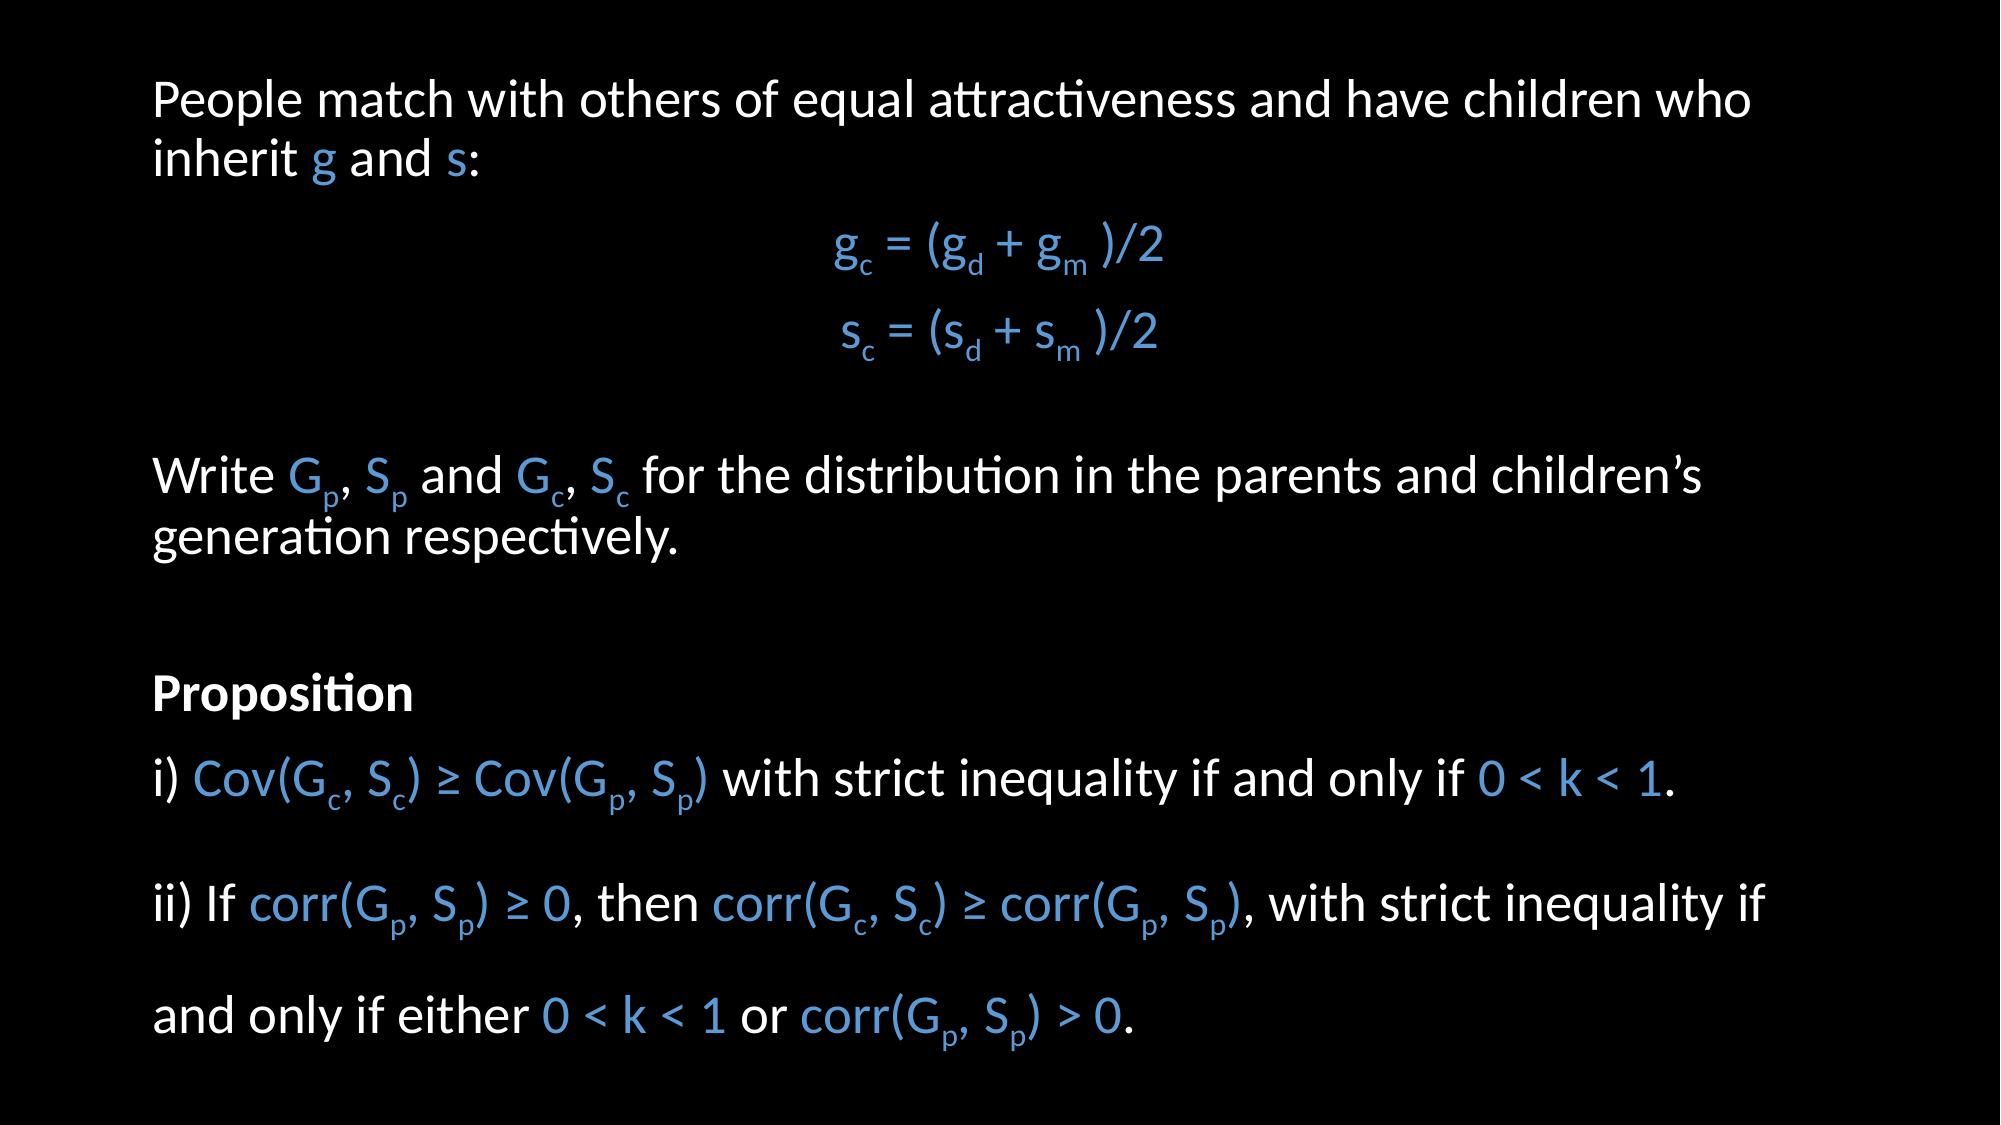

People match with others of equal attractiveness and have children who inherit g and s:
gc = (gd + gm )/2
sc = (sd + sm )/2
Write Gp, Sp and Gc, Sc for the distribution in the parents and children’s generation respectively.

Proposition
i) Cov(Gc, Sc) ≥ Cov(Gp, Sp) with strict inequality if and only if 0 < k < 1.
ii) If corr(Gp, Sp) ≥ 0, then corr(Gc, Sc) ≥ corr(Gp, Sp), with strict inequality if and only if either 0 < k < 1 or corr(Gp, Sp) > 0.